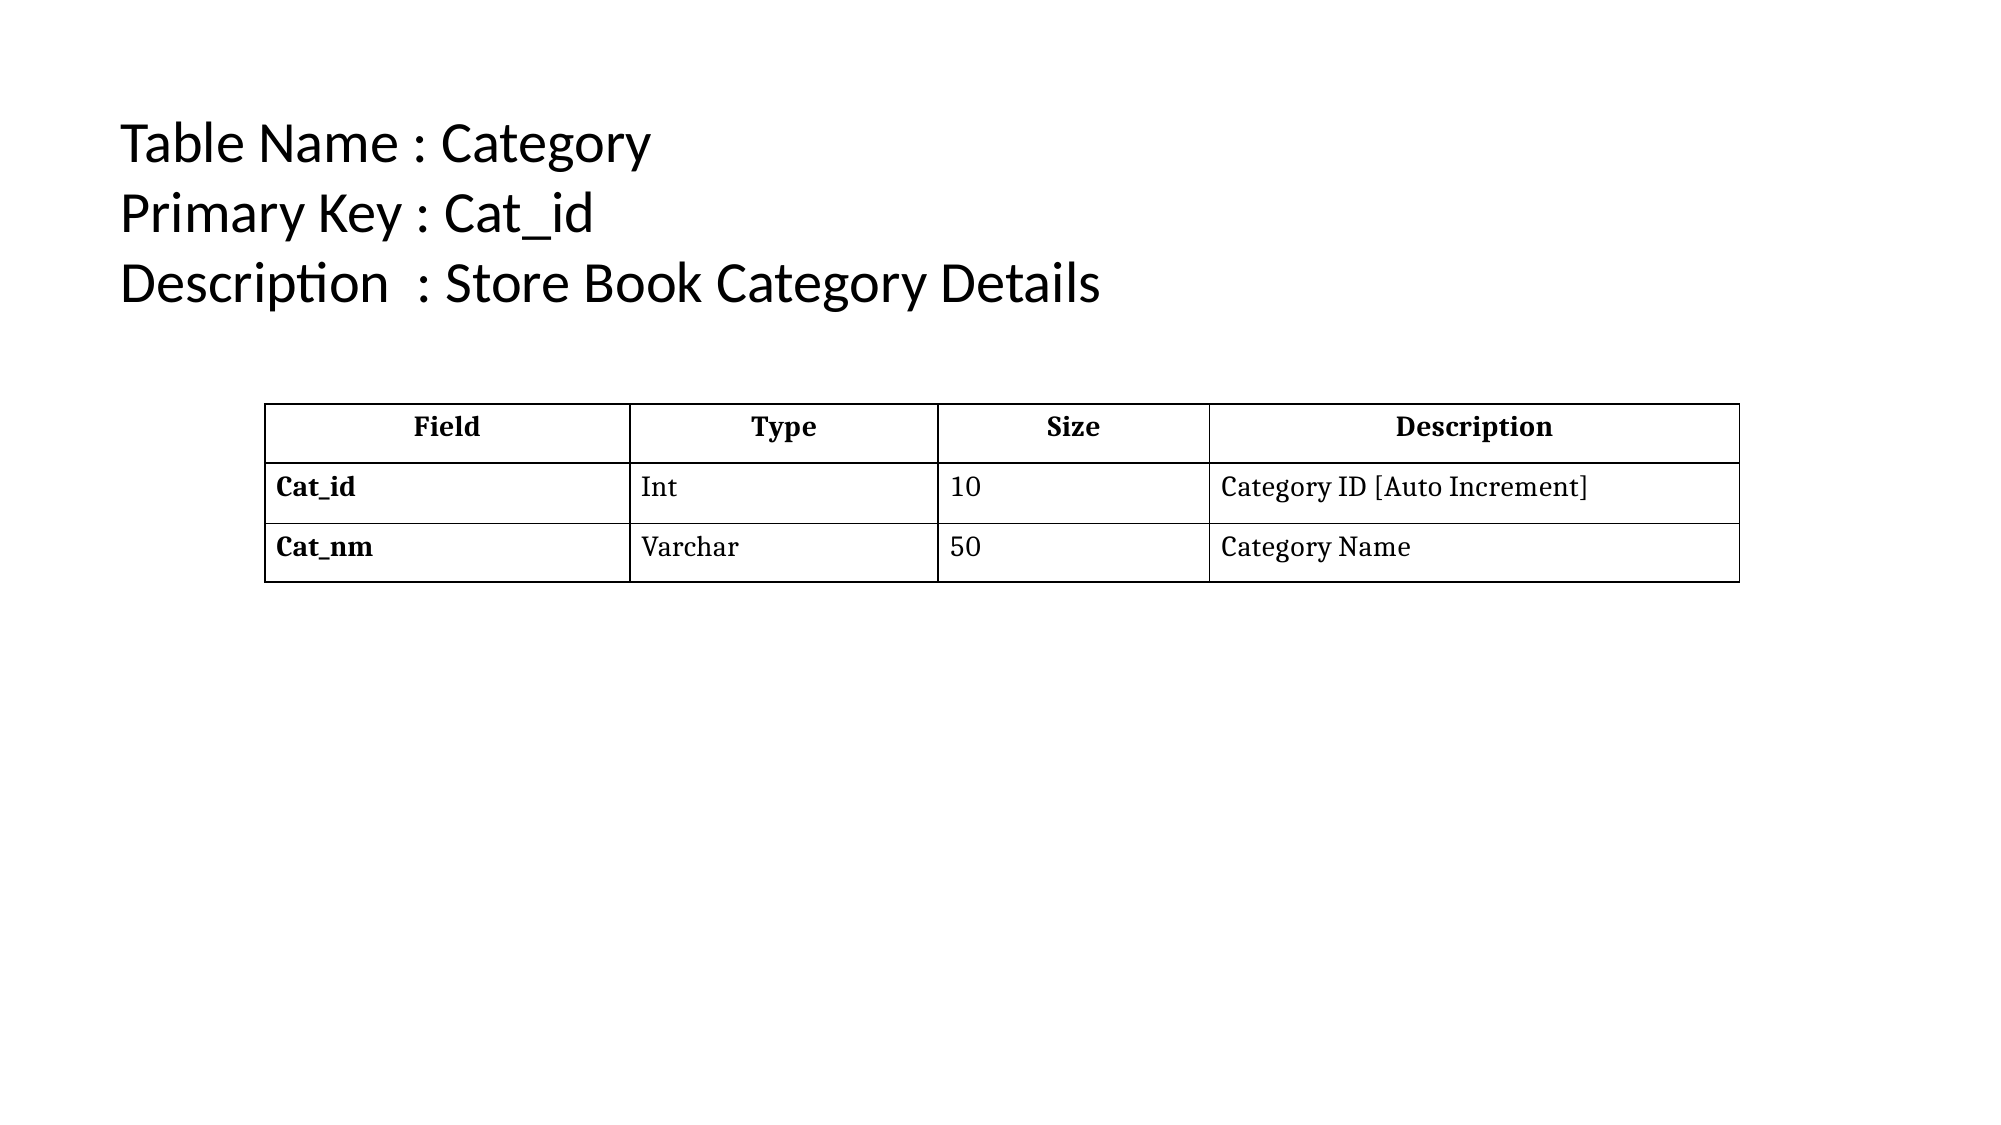

Table Name : Category
Primary Key : Cat_id
Description  : Store Book Category Details
| Field | Type | Size | Description |
| --- | --- | --- | --- |
| Cat\_id | Int | 10 | Category ID [Auto Increment] |
| Cat\_nm | Varchar | 50 | Category Name |